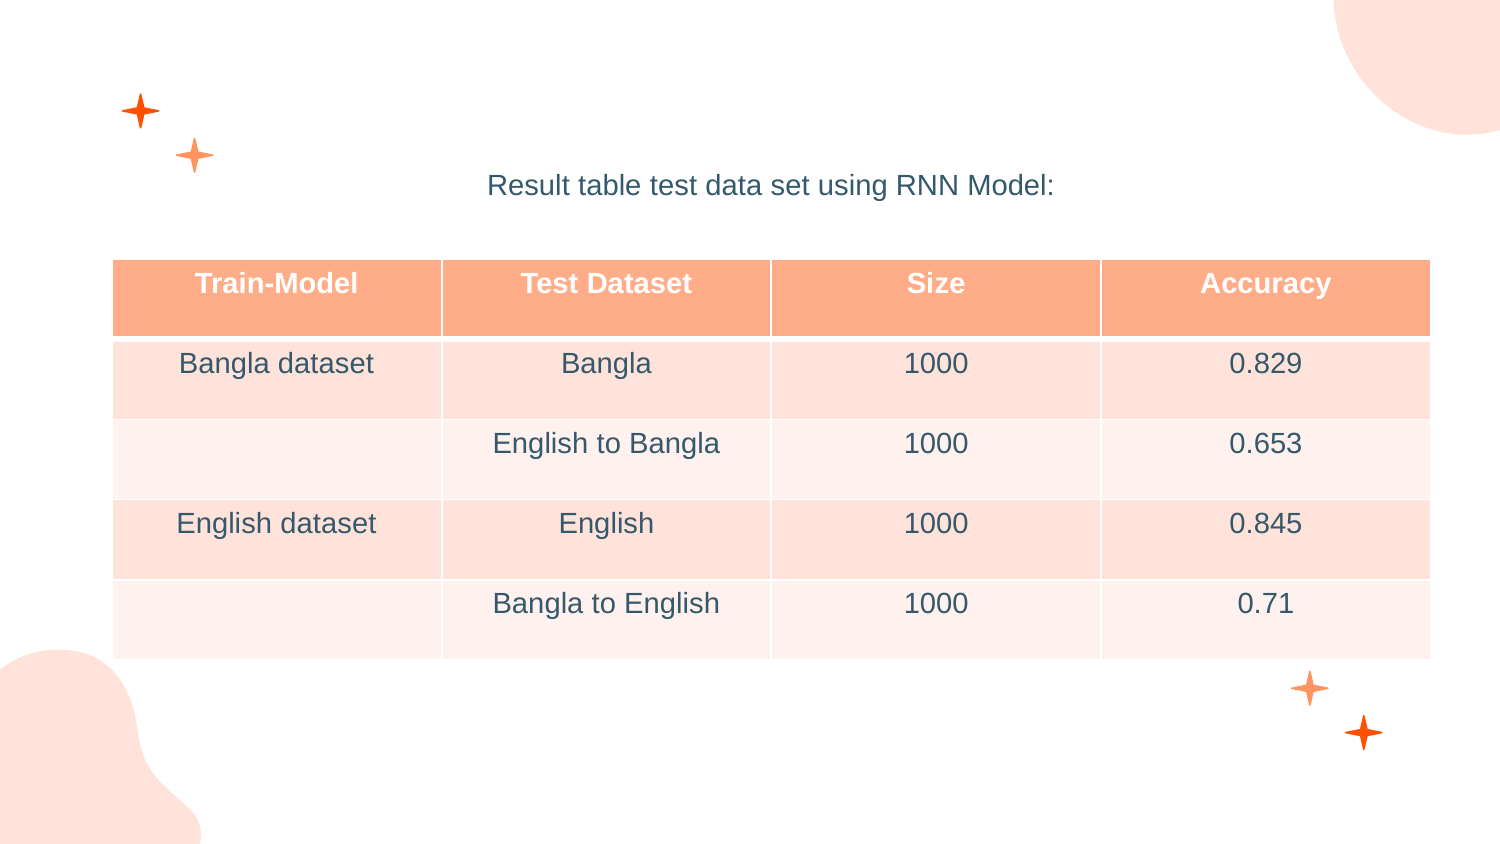

| Train-Model | Test Dataset | Size | Accuracy |
| --- | --- | --- | --- |
| Bangla dataset | Bangla | 1000 | 0.829 |
|  | English to Bangla | 1000 | 0.653 |
| English dataset | English | 1000 | 0.845 |
|  | Bangla to English | 1000 | 0.71 |
# Result table test data set using RNN Model: